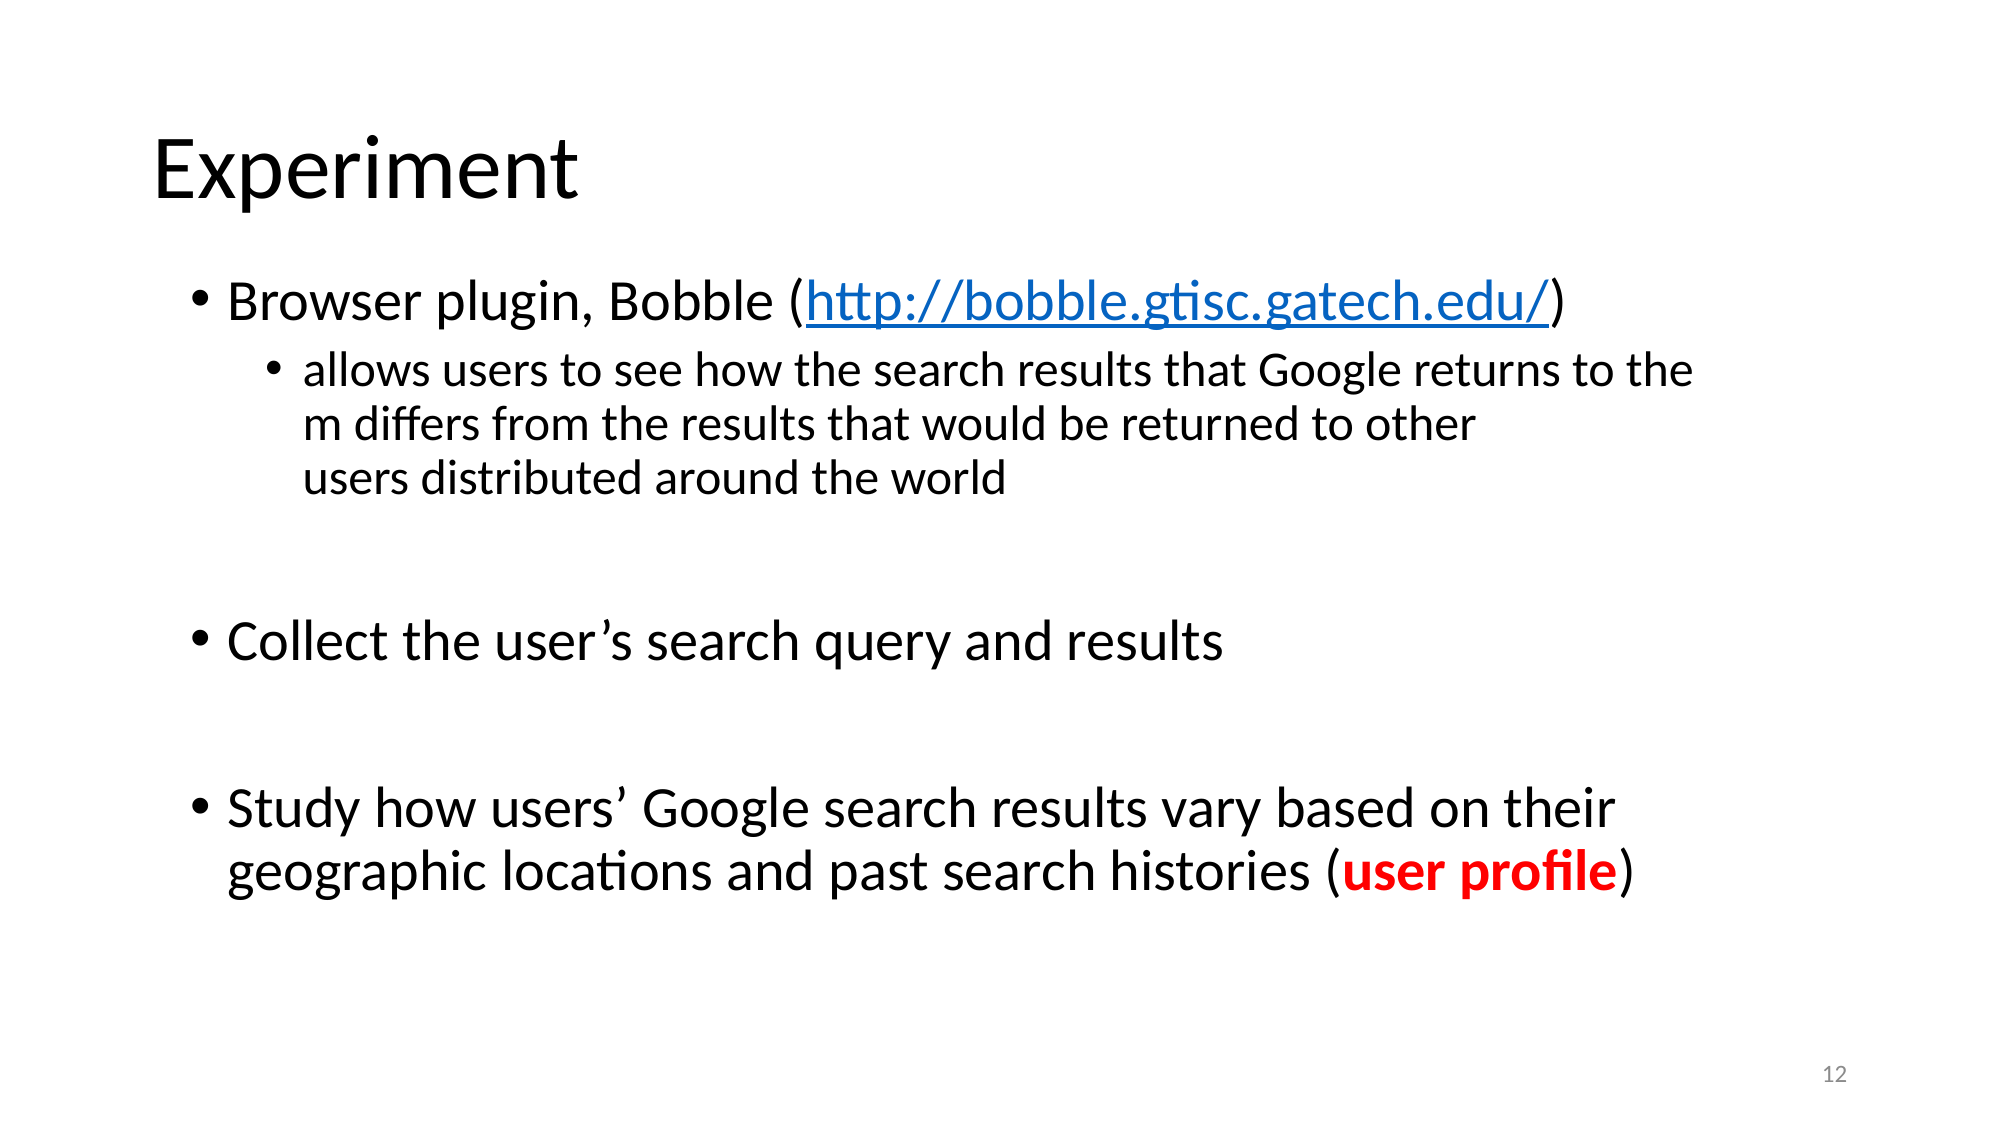

# Experiment
Browser plugin, Bobble (http://bobble.gtisc.gatech.edu/)
allows users to see how the search results that Google returns to them differs from the results that would be returned to other users distributed around the world

Collect the user’s search query and results

Study how users’ Google search results vary based on their geographic locations and past search histories (user profile)
12